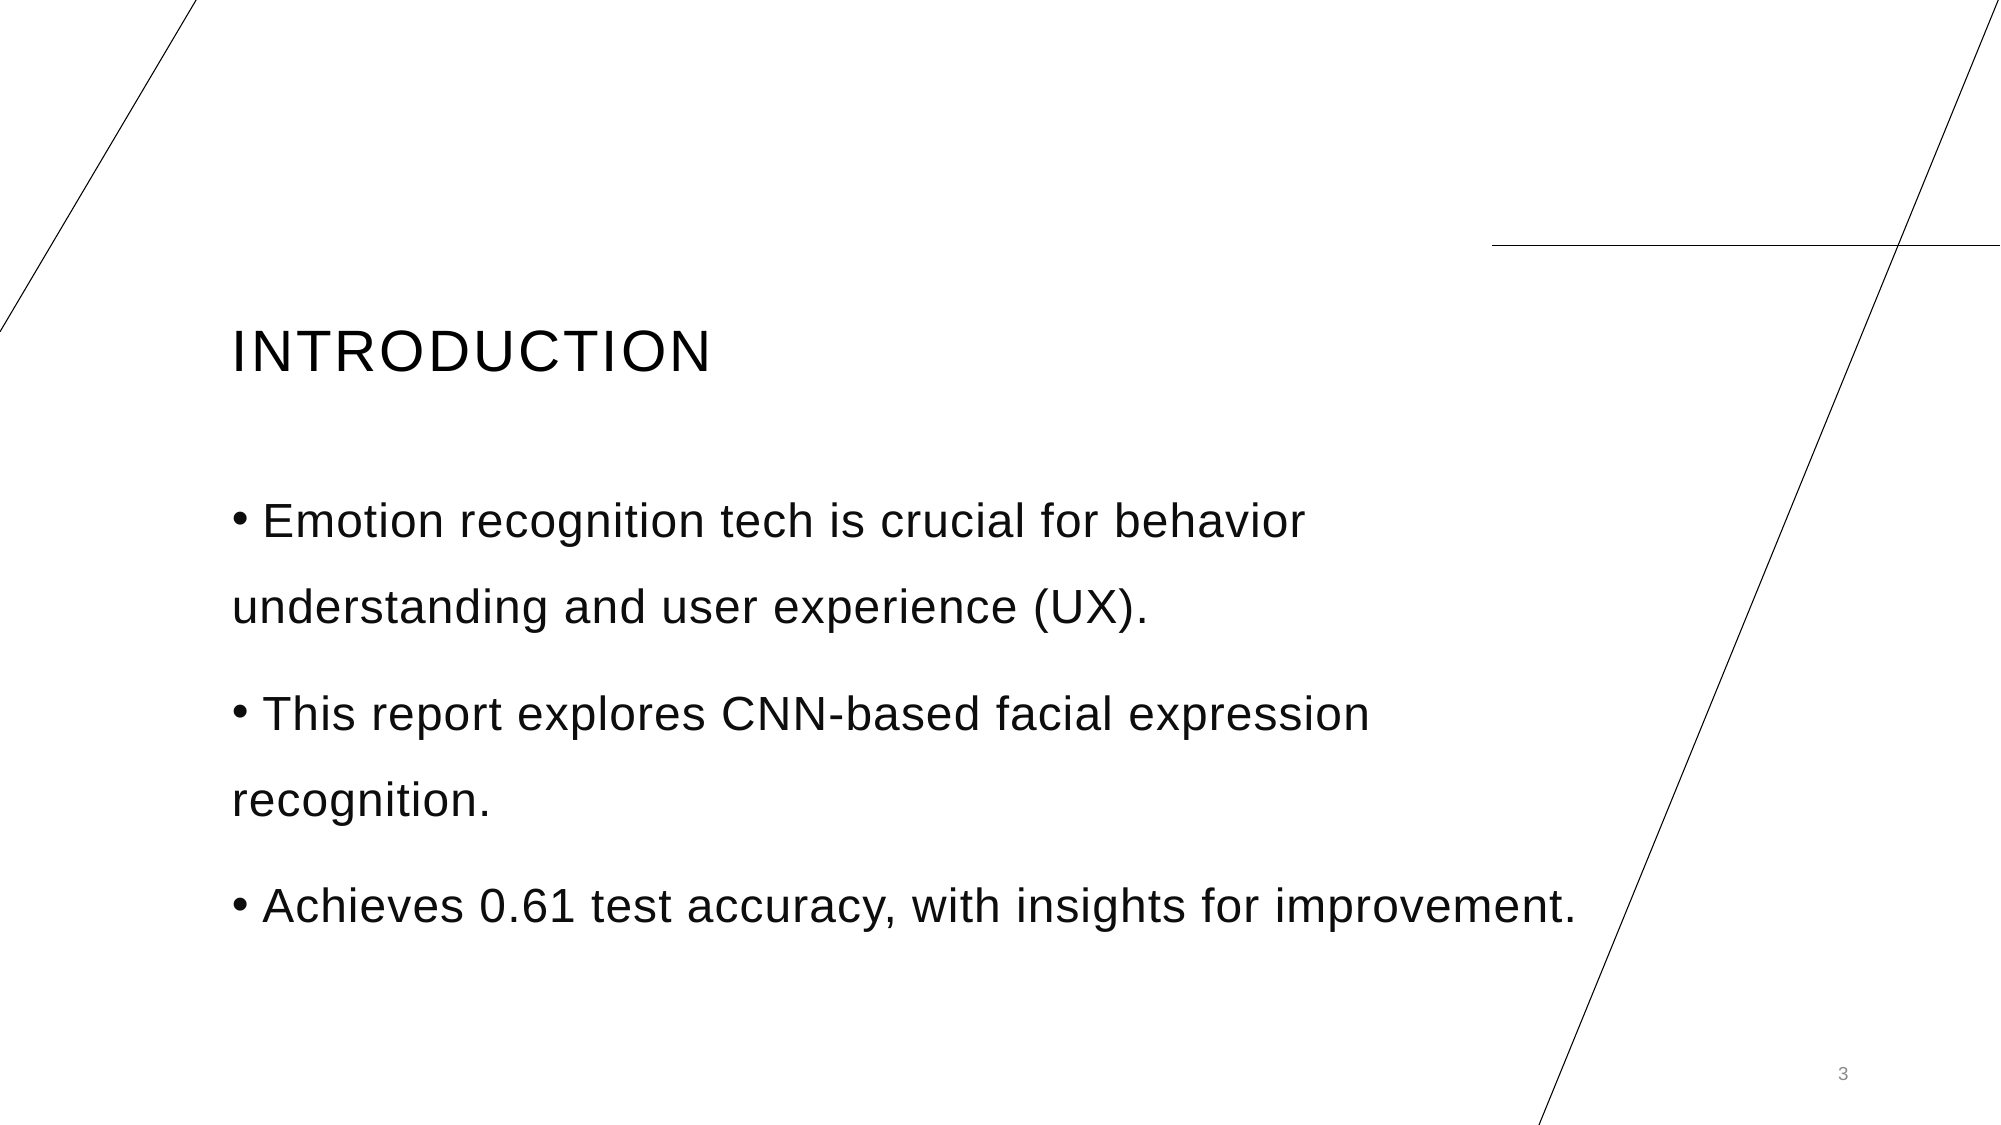

# Introduction
 Emotion recognition tech is crucial for behavior understanding and user experience (UX).
 This report explores CNN-based facial expression recognition.
 Achieves 0.61 test accuracy, with insights for improvement.
3